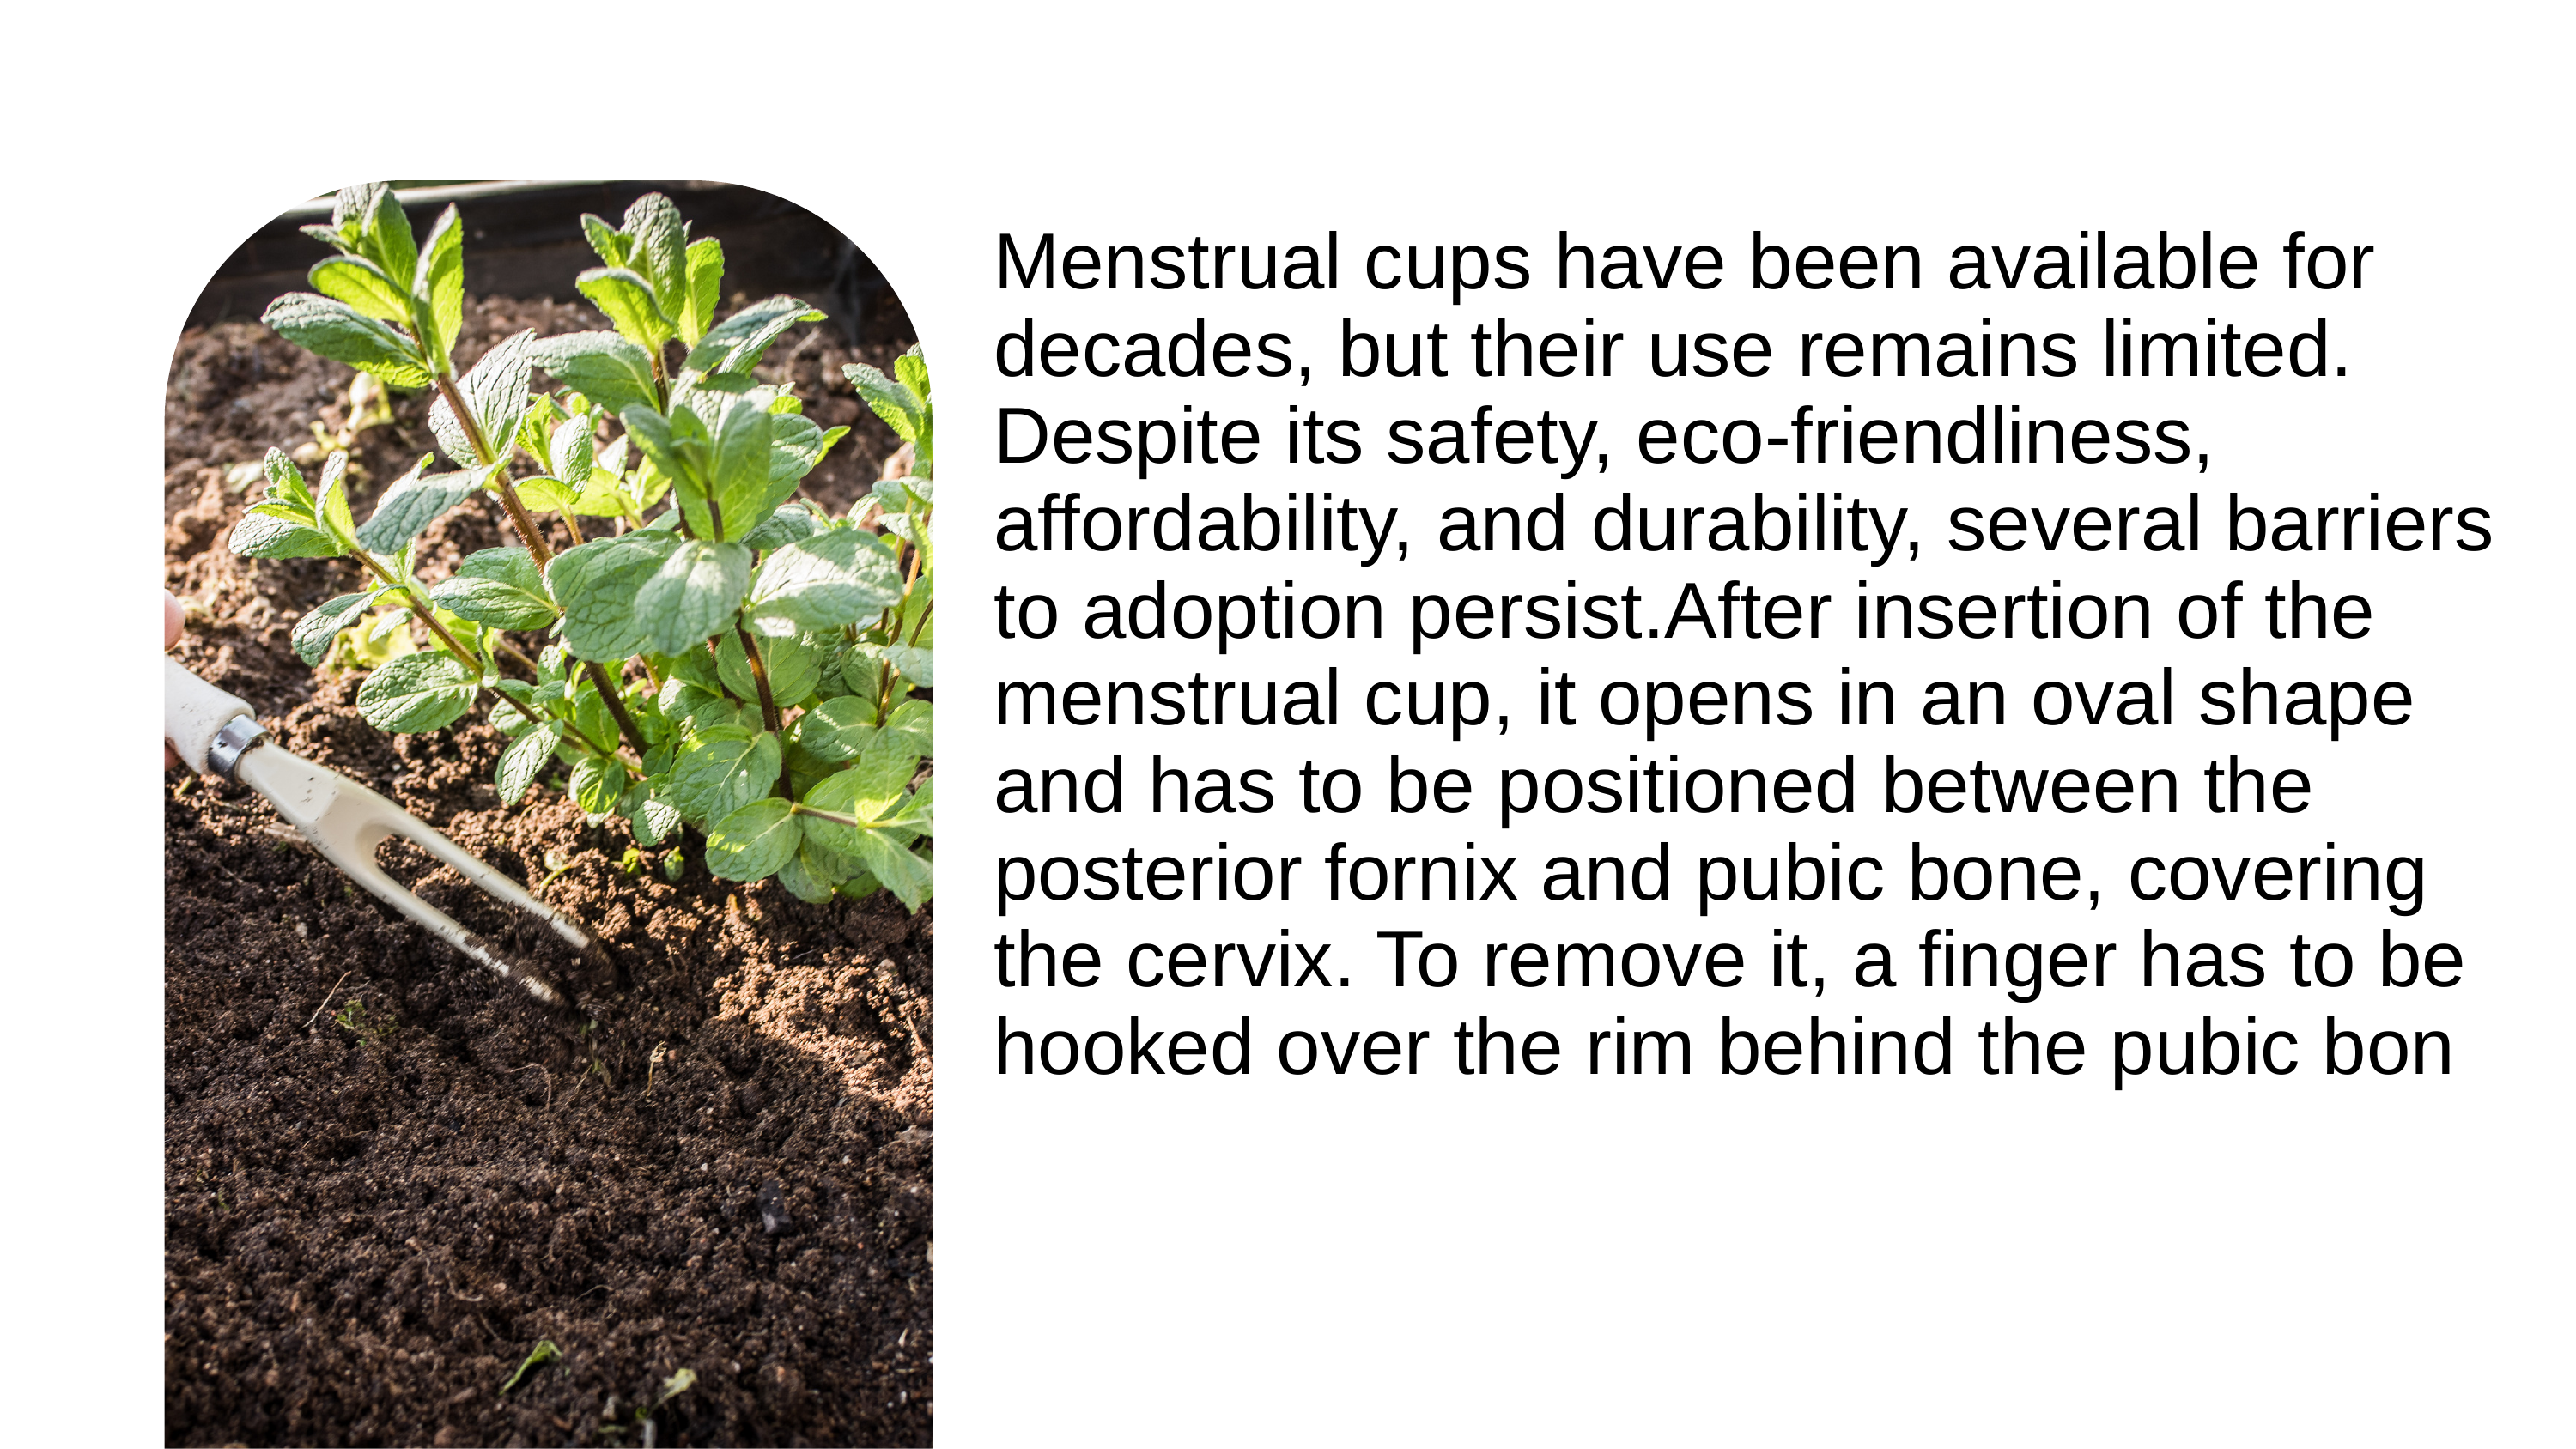

Menstrual cups have been available for decades, but their use remains limited. Despite its safety, eco-friendliness, affordability, and durability, several barriers to adoption persist.After insertion of the menstrual cup, it opens in an oval shape and has to be positioned between the posterior fornix and pubic bone, covering the cervix. To remove it, a finger has to be hooked over the rim behind the pubic bon